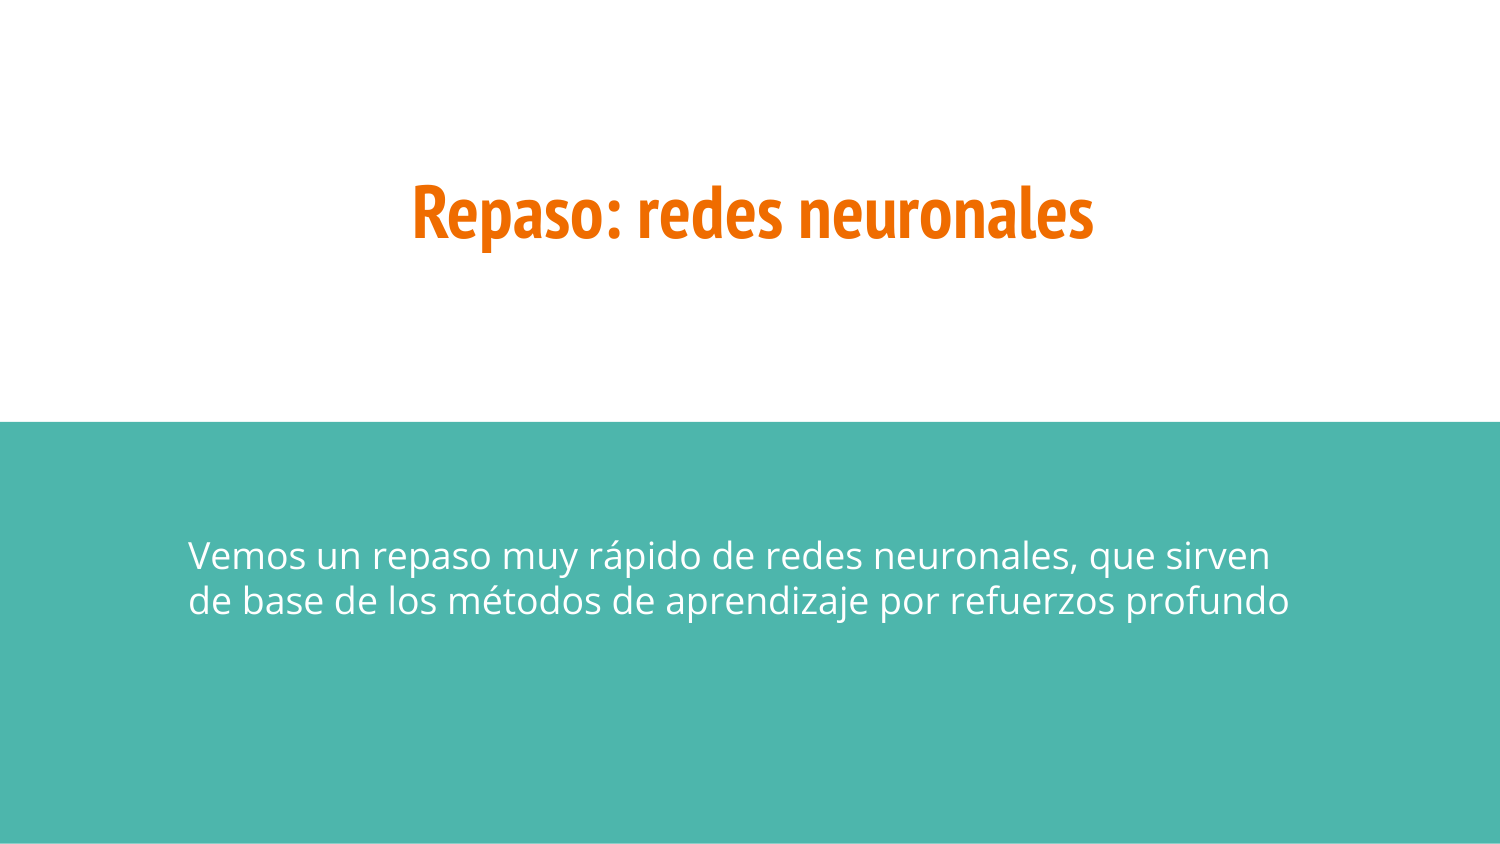

# Repaso: redes neuronales
Vemos un repaso muy rápido de redes neuronales, que sirven de base de los métodos de aprendizaje por refuerzos profundo